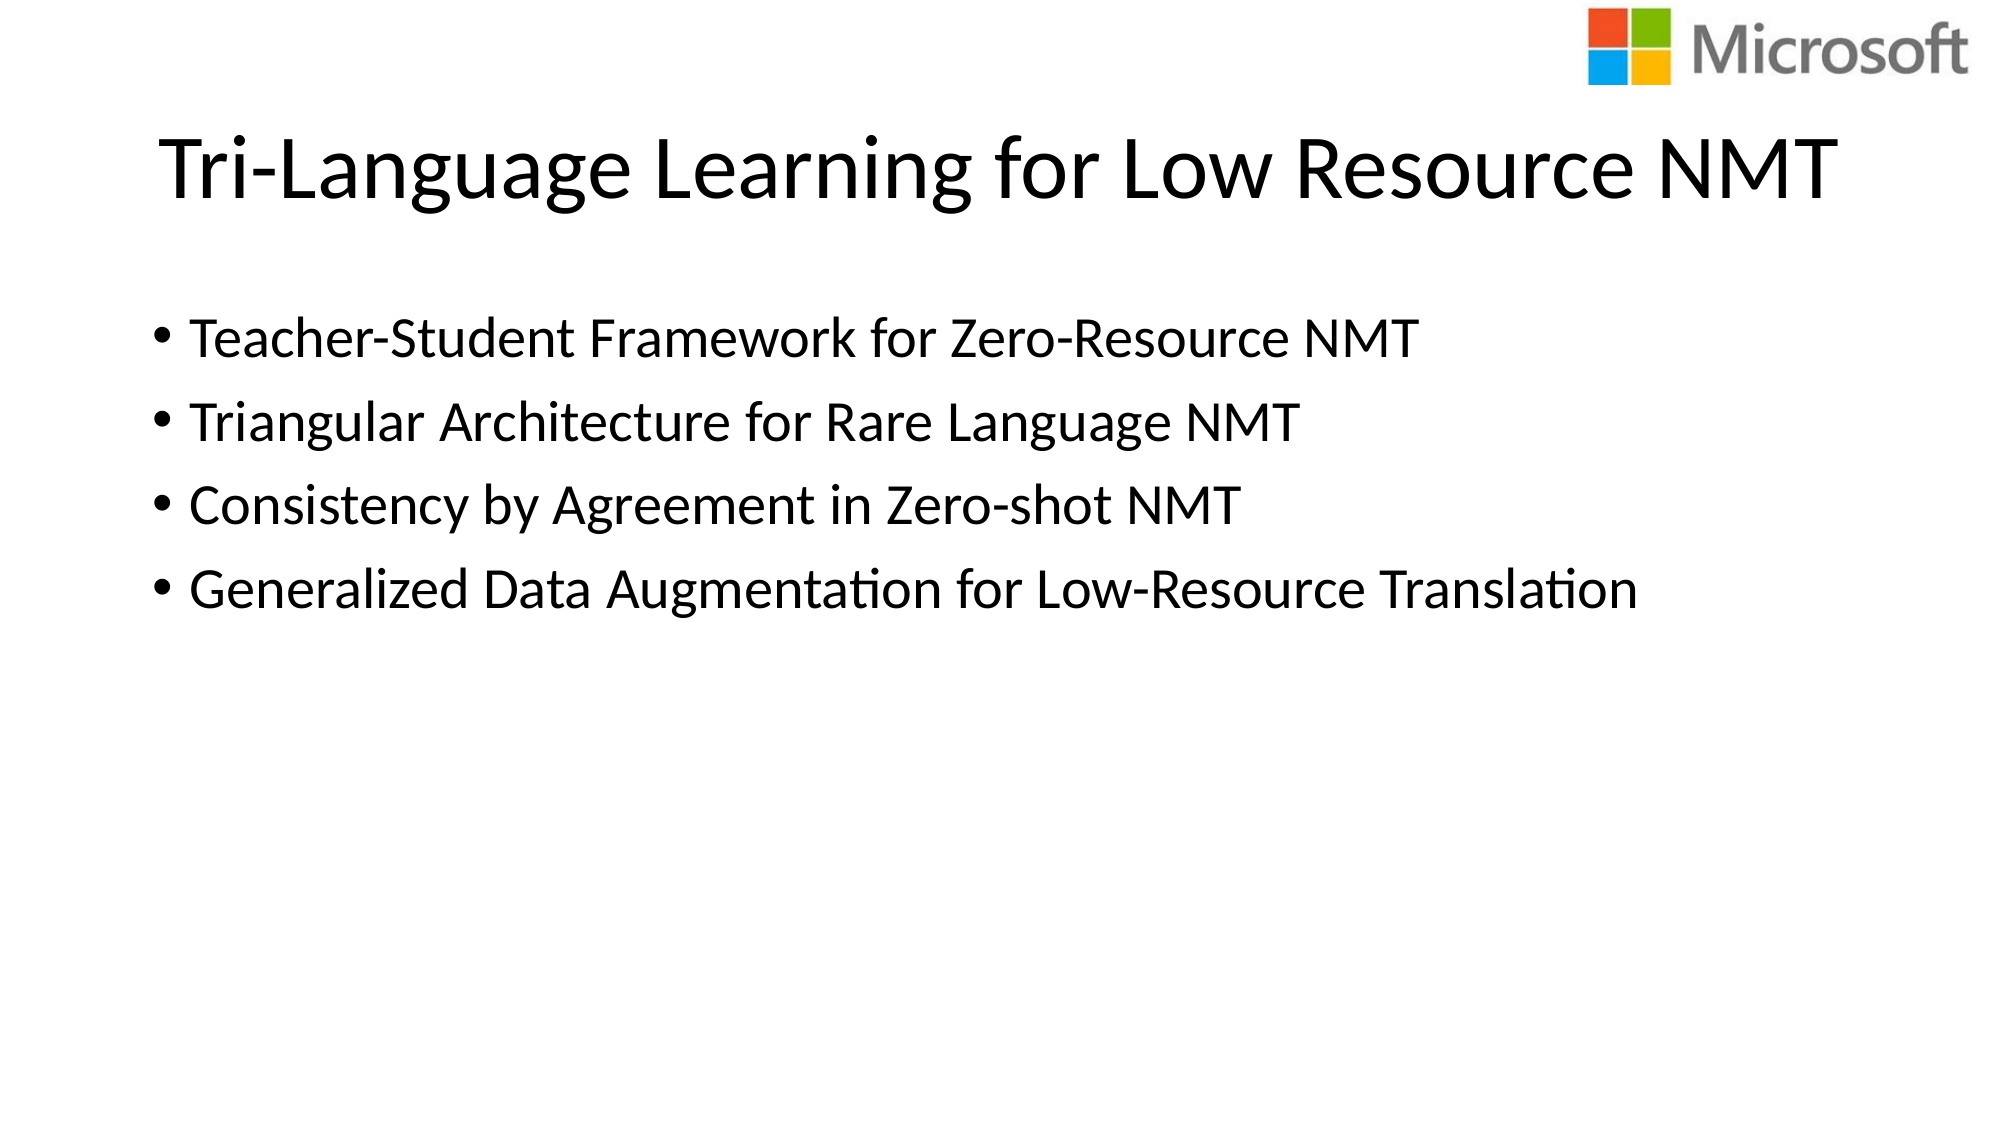

# Tri-Language Learning for Low Resource NMT
Teacher-Student Framework for Zero-Resource NMT
Triangular Architecture for Rare Language NMT
Consistency by Agreement in Zero-shot NMT
Generalized Data Augmentation for Low-Resource Translation